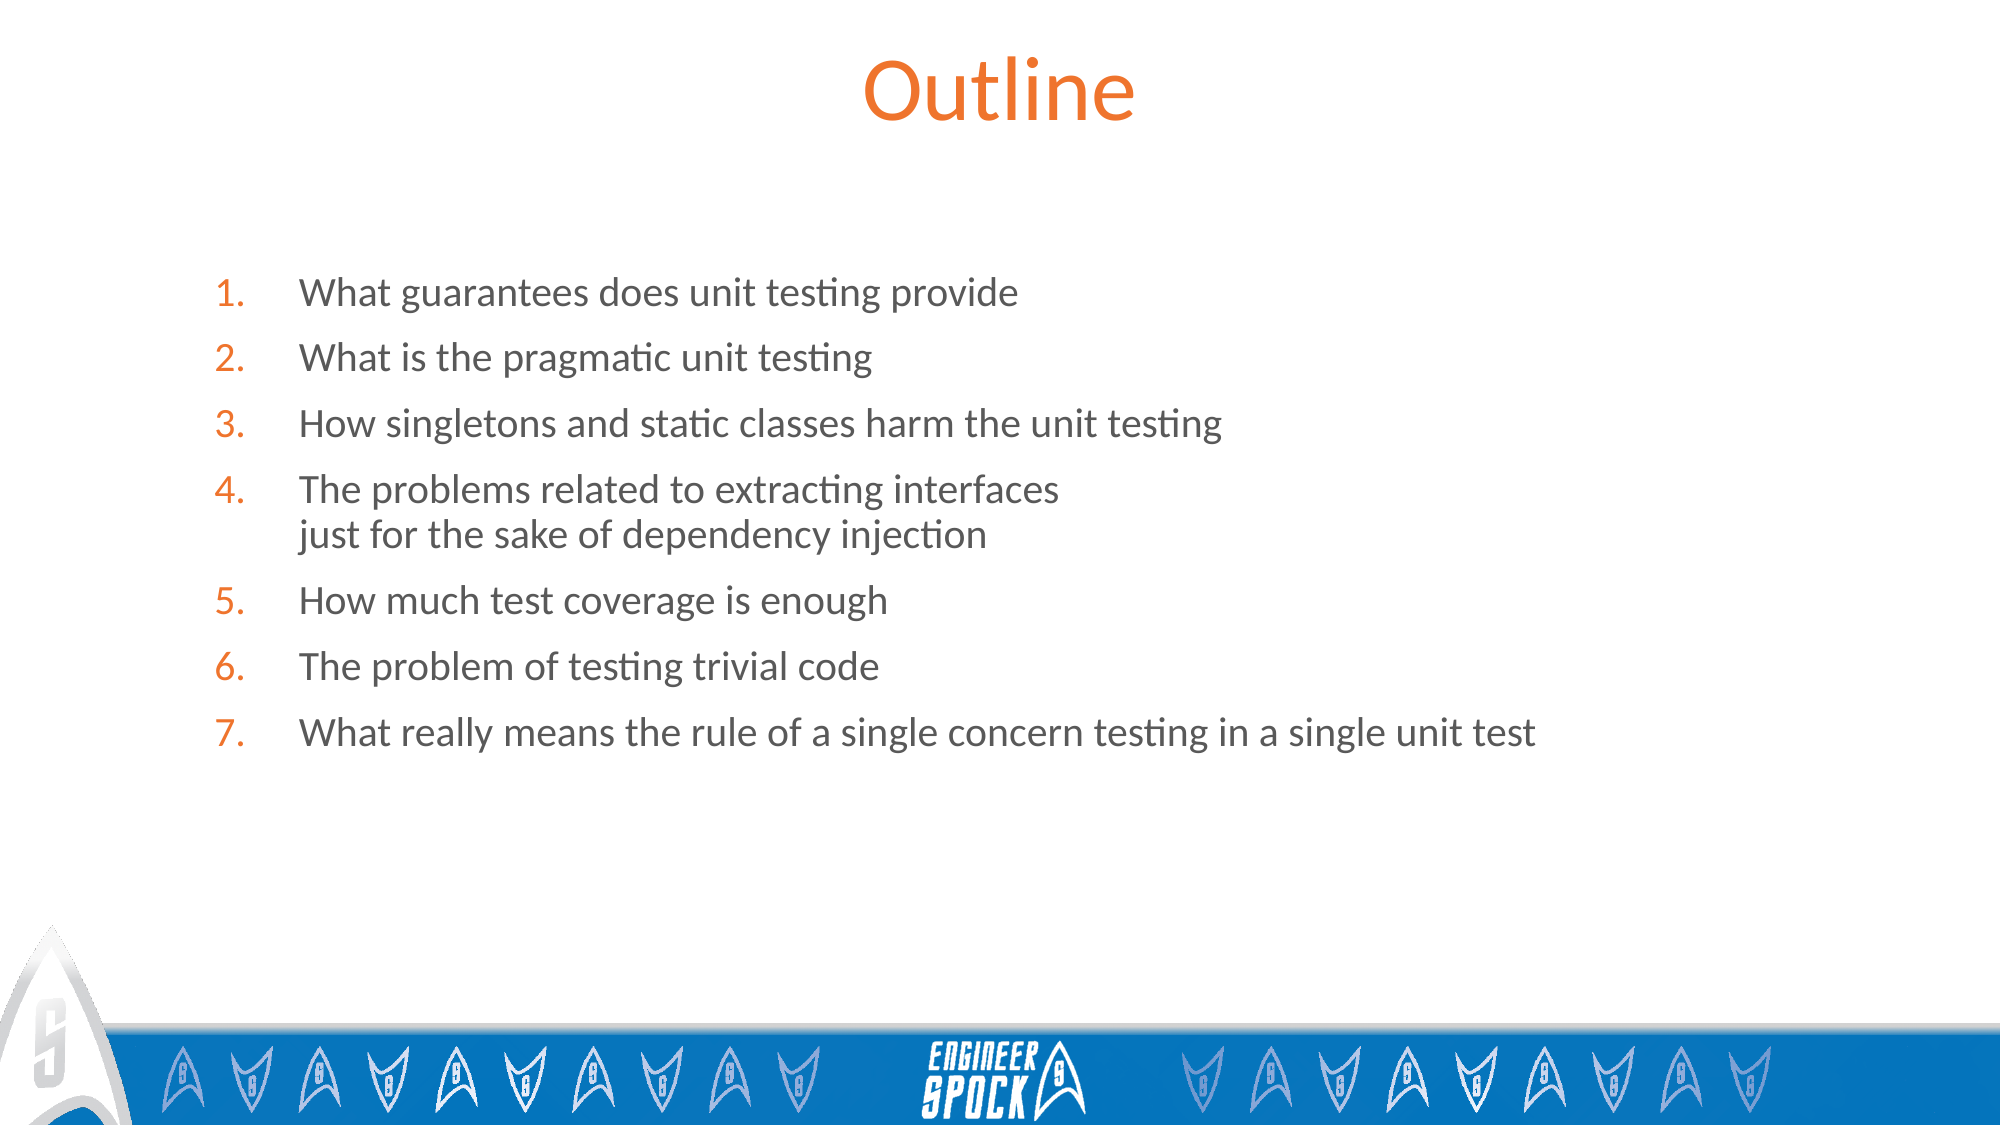

# Outline
What guarantees does unit testing provide
What is the pragmatic unit testing
How singletons and static classes harm the unit testing
The problems related to extracting interfaces
just for the sake of dependency injection
How much test coverage is enough
The problem of testing trivial code
What really means the rule of a single concern testing in a single unit test